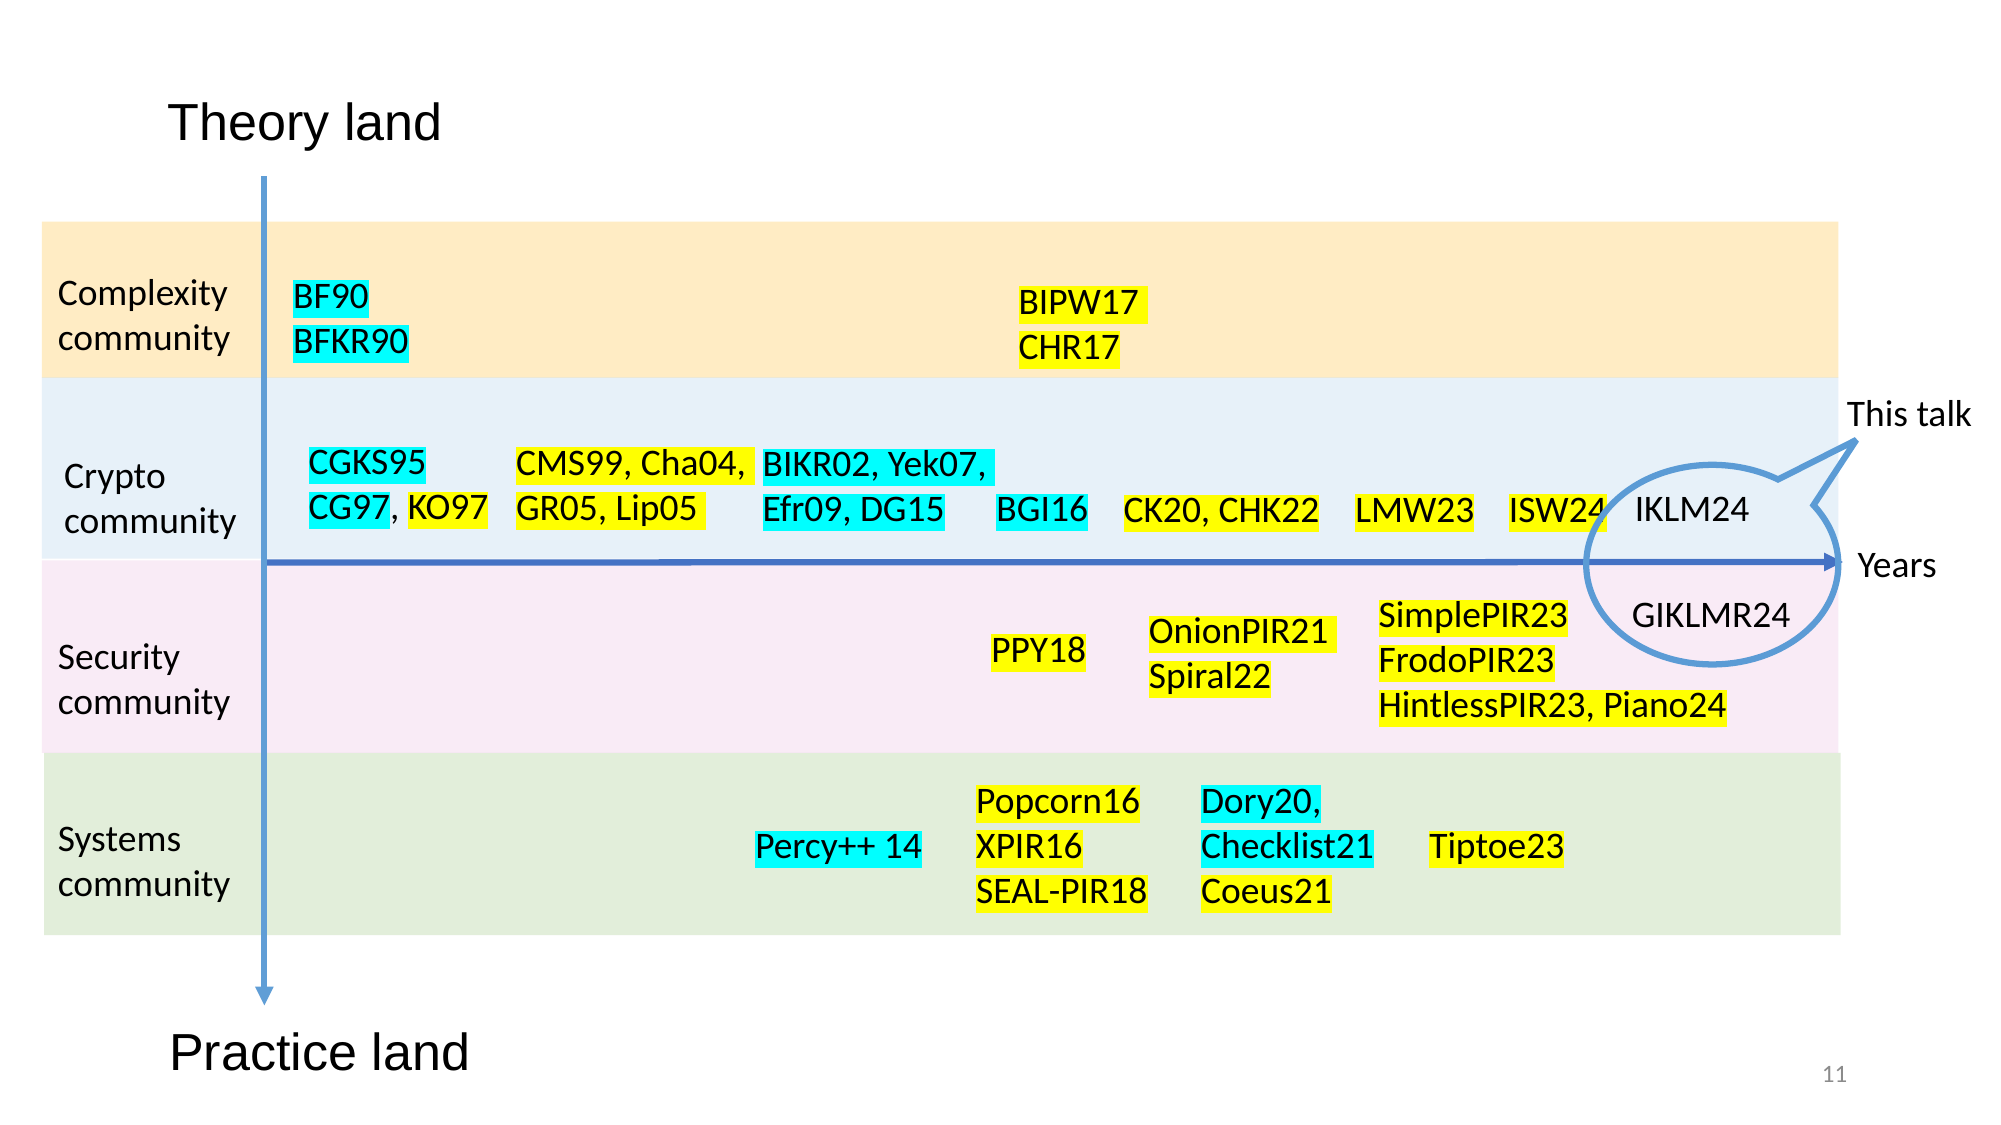

Theory land

Complexity
community
BF90
BFKR90
BIPW17
CHR17

This talk
CGKS95
CG97, KO97
CMS99, Cha04,
GR05, Lip05
  BIKR02, Yek07,
  Efr09, DG15
Crypto
community

BGI16
IKLM24
LMW23
ISW24
CK20, CHK22
Years

GIKLMR24
SimplePIR23
FrodoPIR23
HintlessPIR23, Piano24
OnionPIR21
Spiral22
PPY18
Security
community

Popcorn16
XPIR16
SEAL-PIR18
Dory20,
Checklist21
Coeus21
Systems
community
Percy++ 14
Tiptoe23
Practice land
11